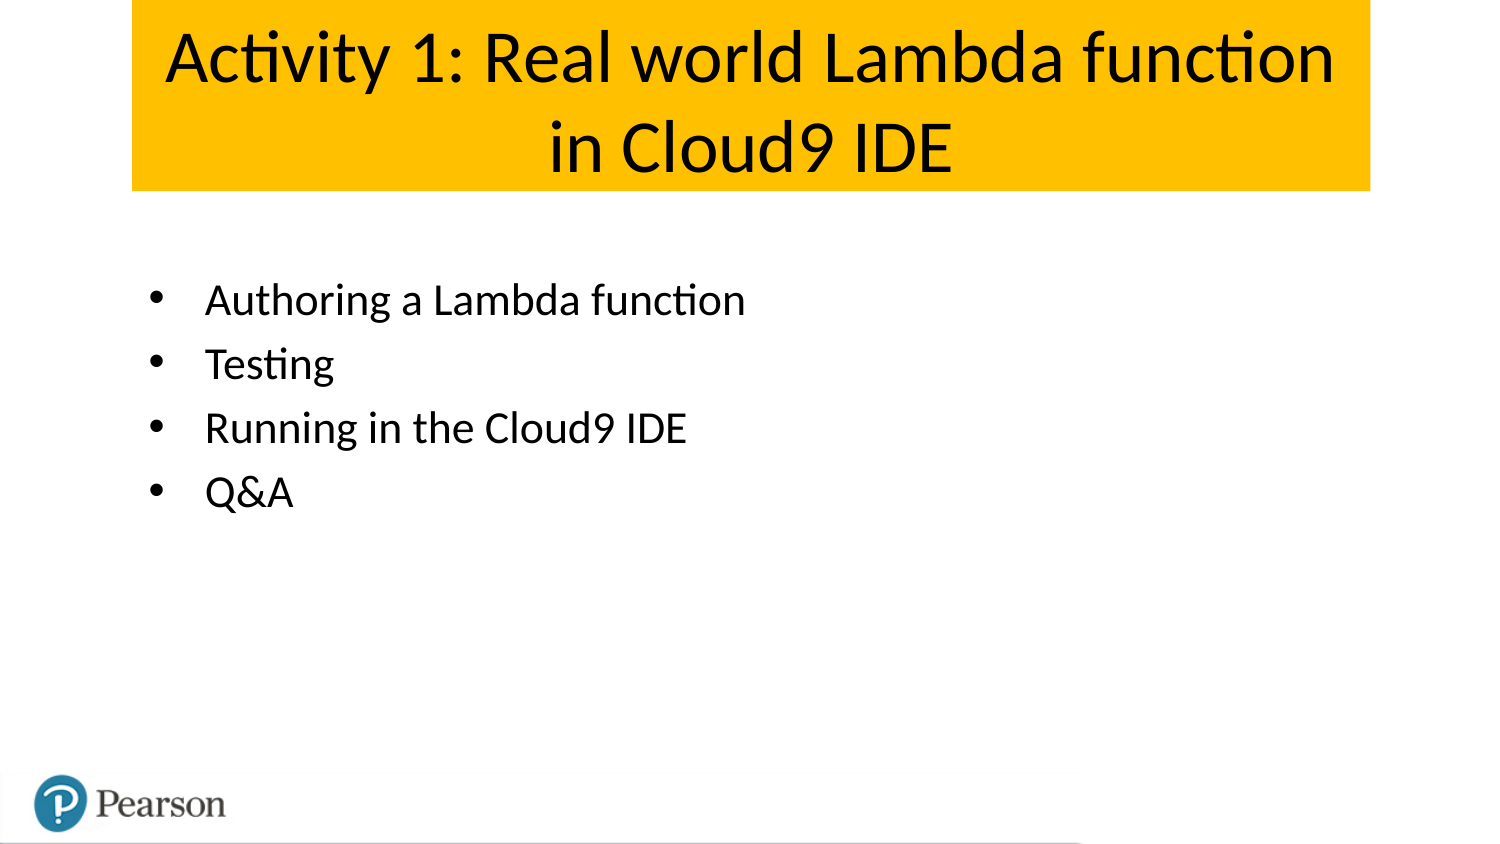

# Activity 1: Real world Lambda function in Cloud9 IDE

Authoring a Lambda function
Testing
Running in the Cloud9 IDE
Q&A